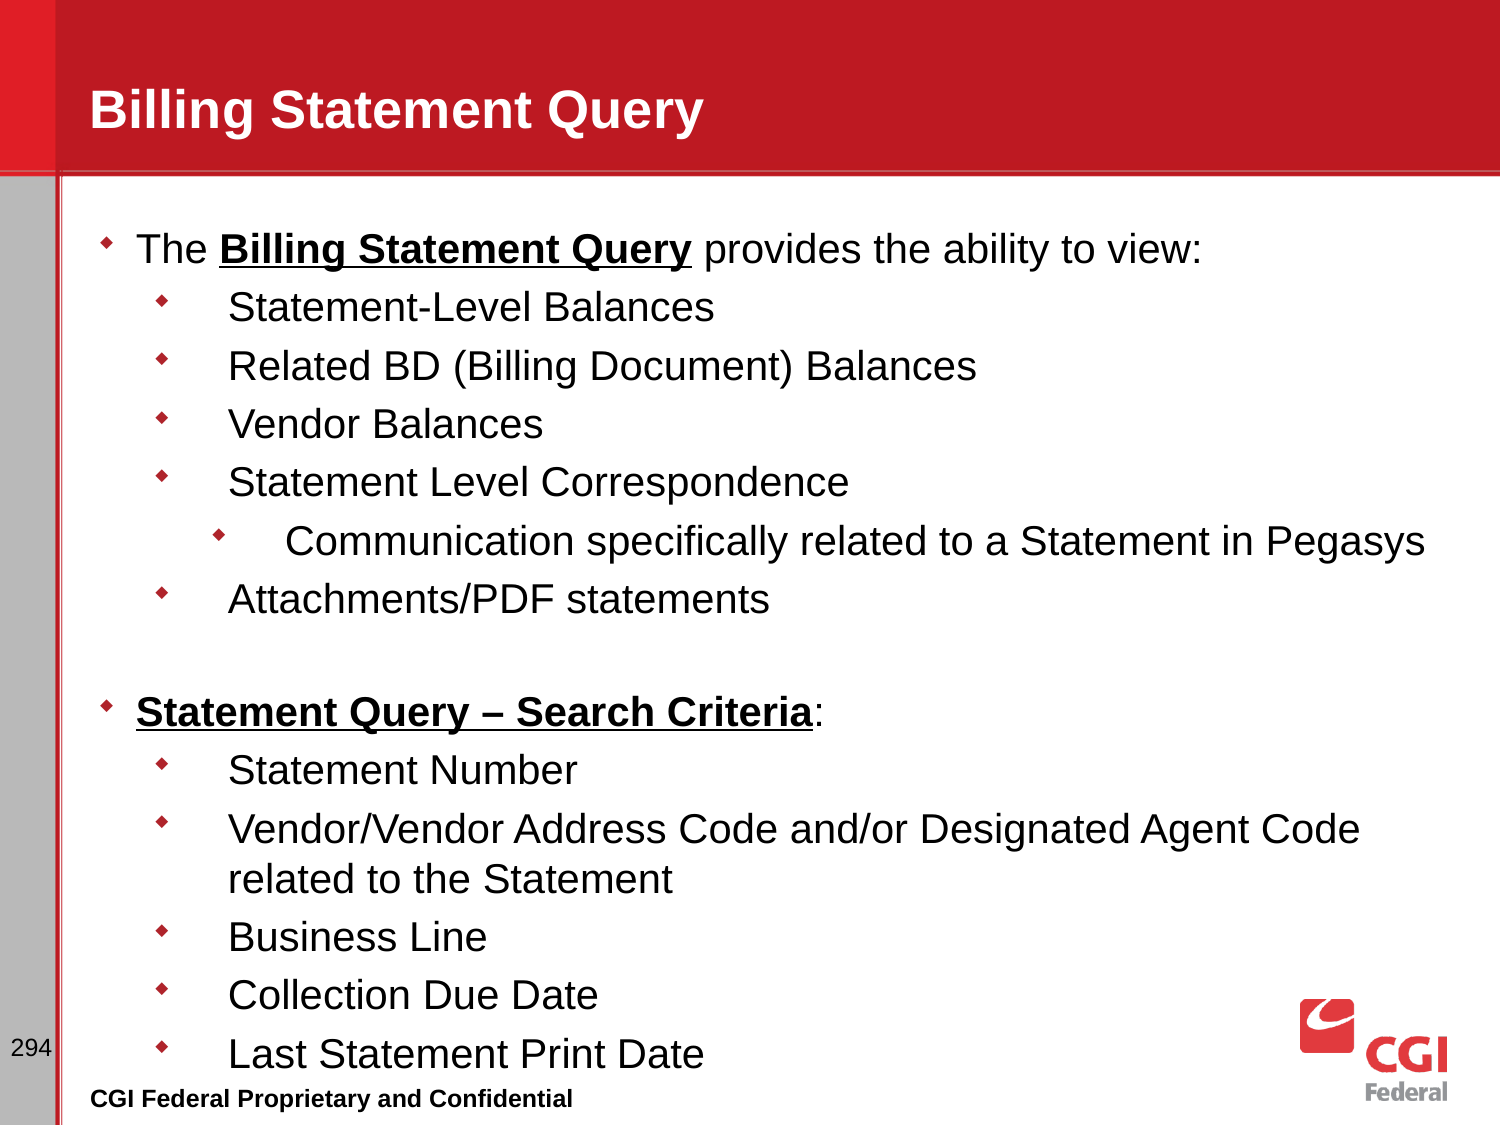

# Billing Statement Query
The Billing Statement Query provides the ability to view:
Statement-Level Balances
Related BD (Billing Document) Balances
Vendor Balances
Statement Level Correspondence
Communication specifically related to a Statement in Pegasys
Attachments/PDF statements

Statement Query – Search Criteria:
Statement Number
Vendor/Vendor Address Code and/or Designated Agent Code related to the Statement
Business Line
Collection Due Date
Last Statement Print Date

294
CGI Federal Proprietary and Confidential